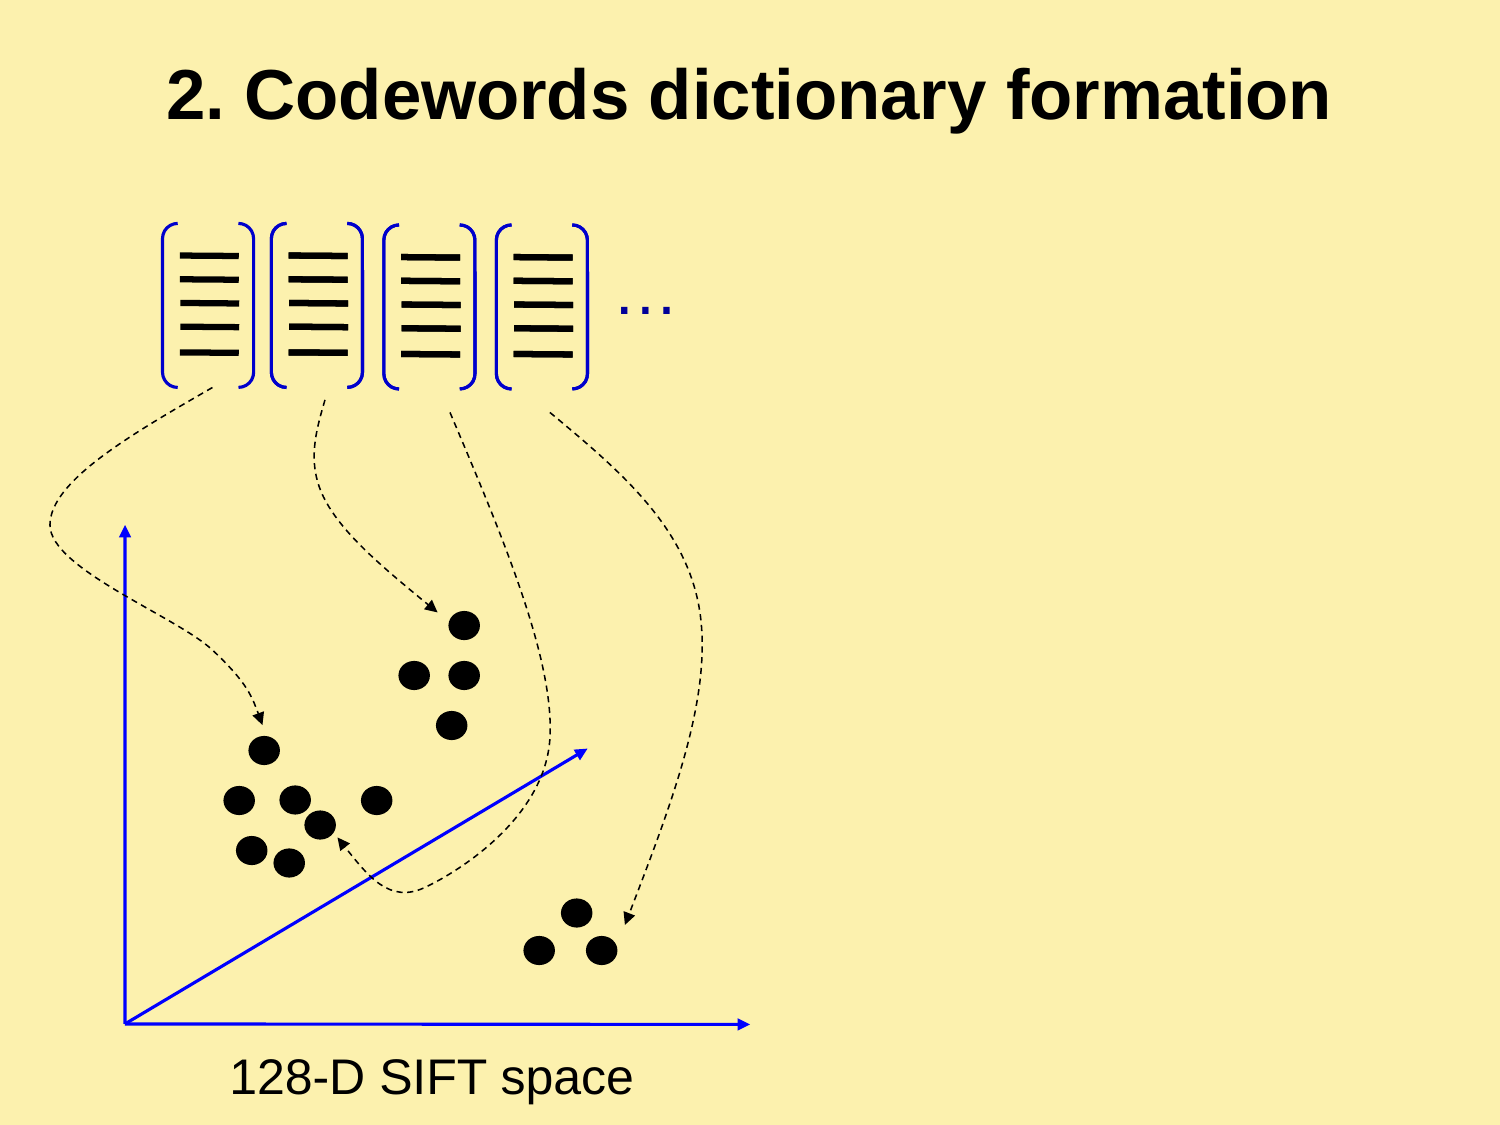

# 2. Codewords dictionary formation

…

128-D SIFT space